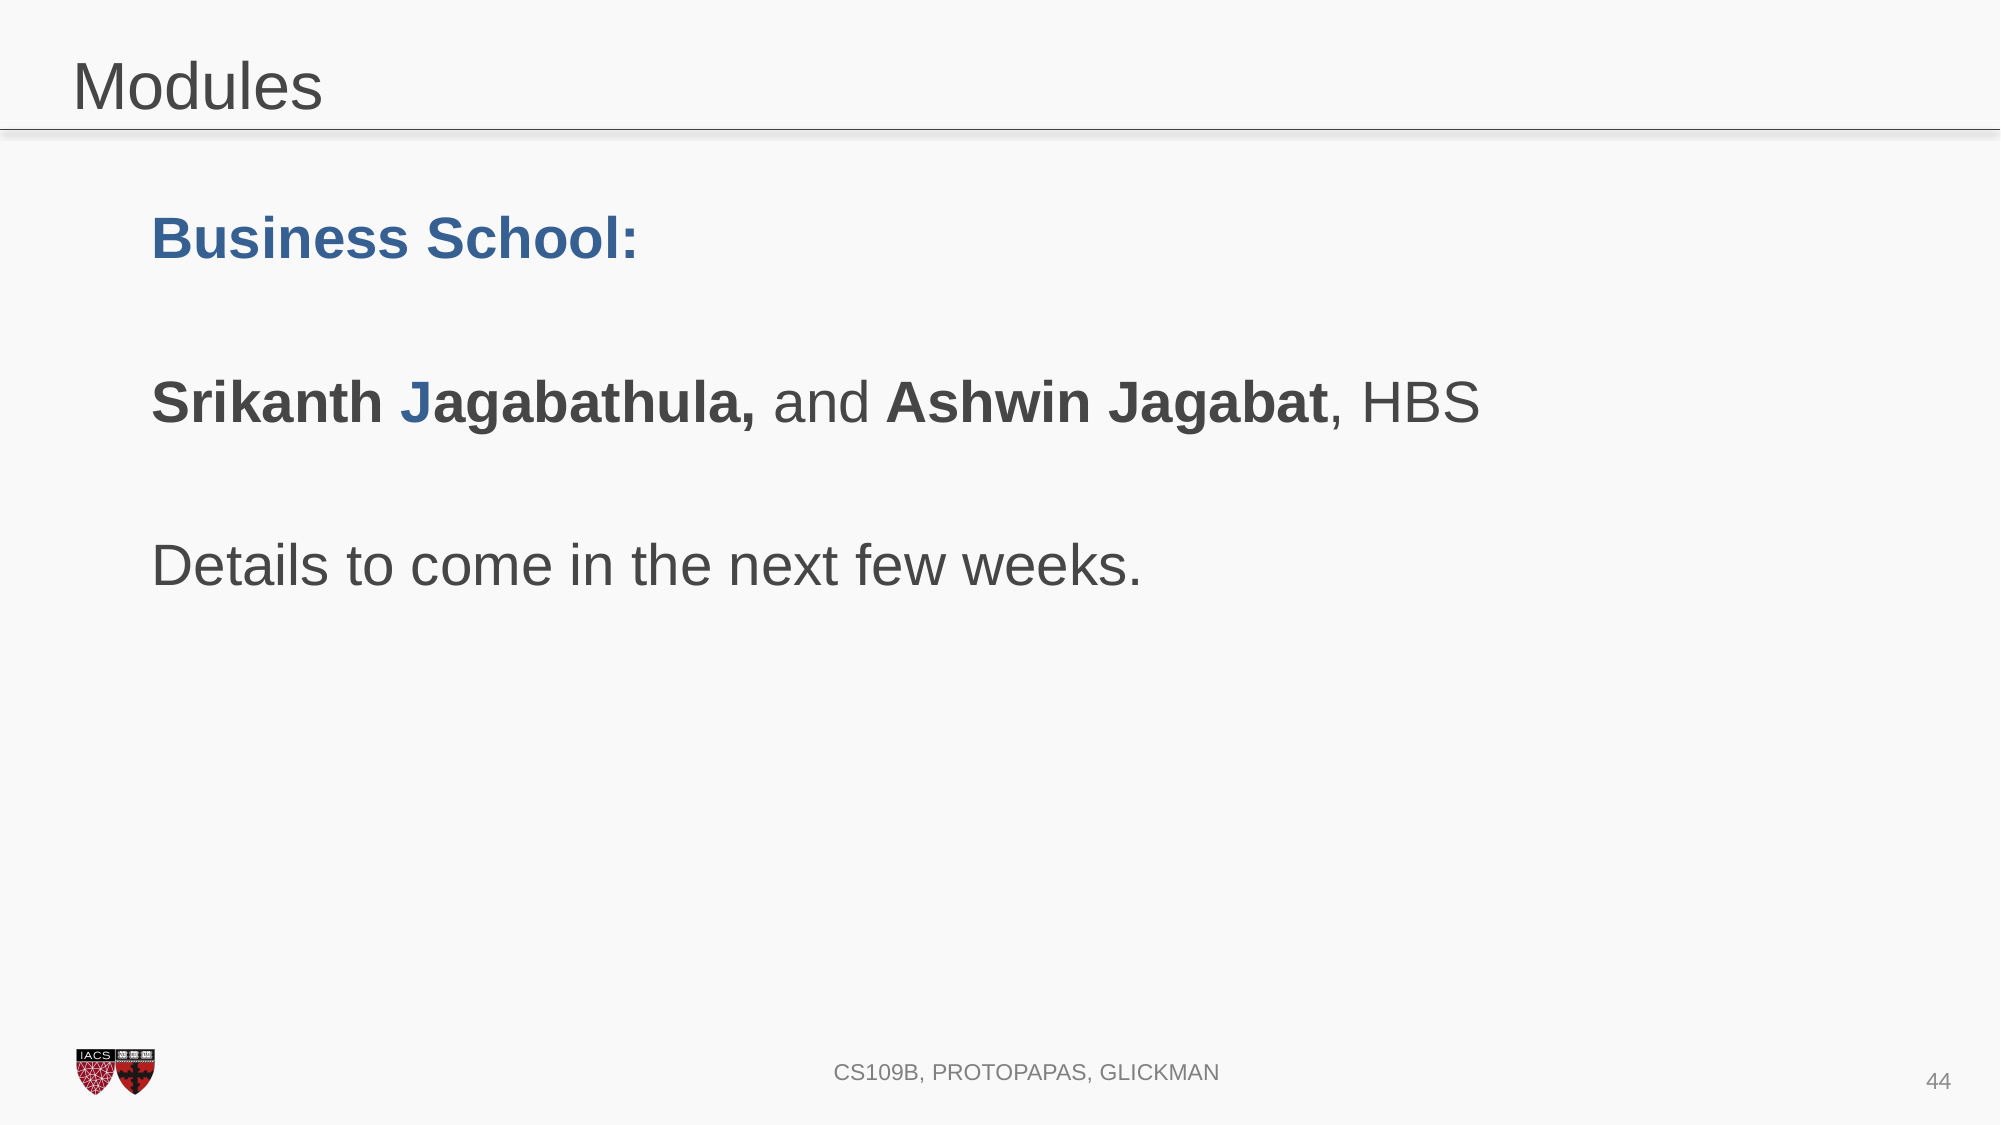

# Modules
Business School:

Srikanth Jagabathula, and Ashwin Jagabat, HBS

Details to come in the next few weeks.

44